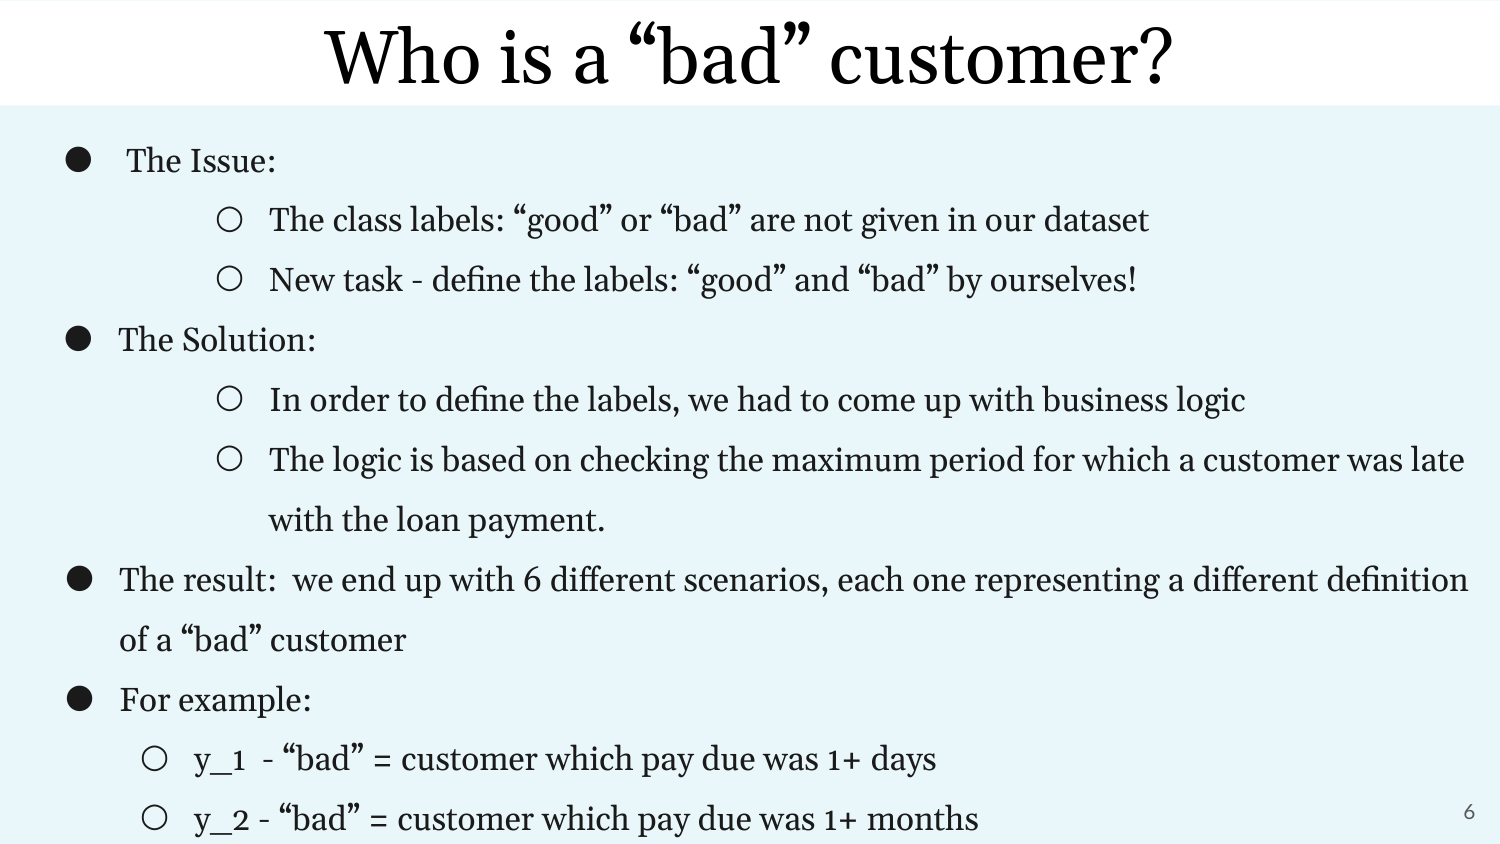

Who is a “bad” customer?
 The Issue:
The class labels: “good” or “bad” are not given in our dataset
New task - define the labels: “good” and “bad” by ourselves!
The Solution:
In order to define the labels, we had to come up with business logic
The logic is based on checking the maximum period for which a customer was late with the loan payment.
The result:  we end up with 6 different scenarios, each one representing a different definition of a “bad” customer
For example:
y_1  - “bad” = customer which pay due was 1+ days
y_2 - “bad” = customer which pay due was 1+ months
6